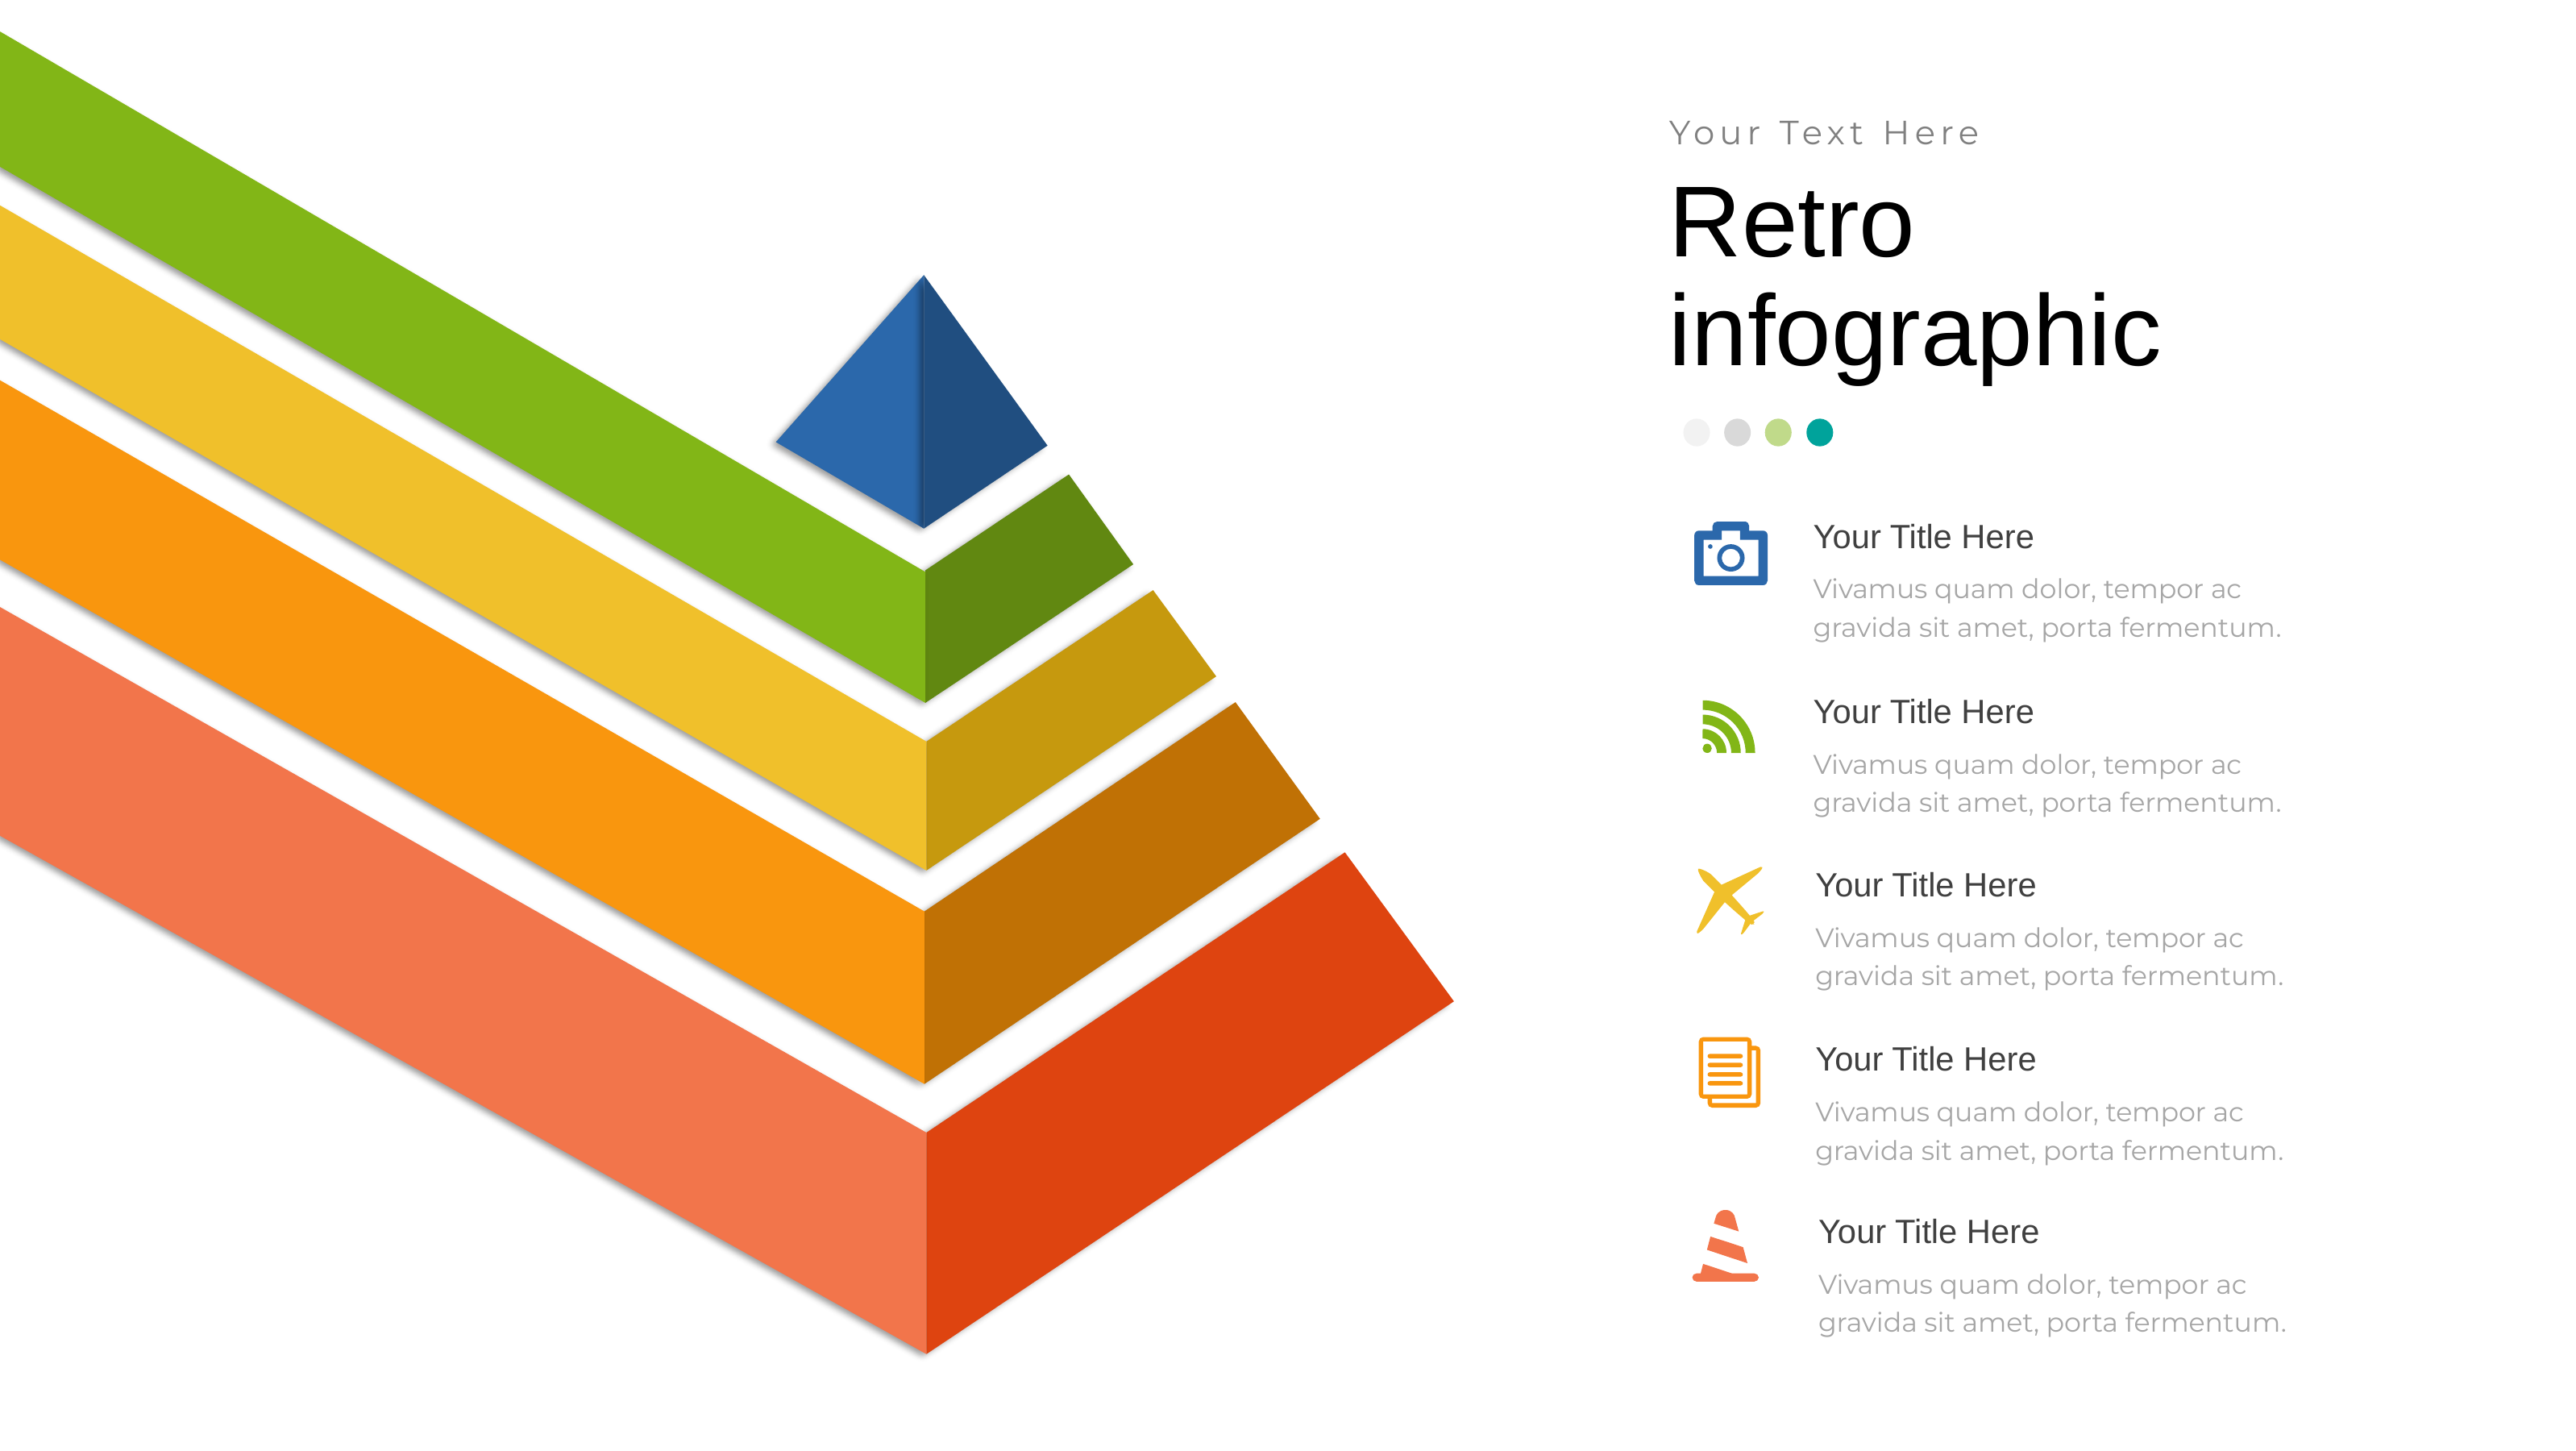

Your Text Here
Retro
infographic

Your Title Here

Vivamus quam dolor, tempor ac gravida sit amet, porta fermentum.
Your Title Here

Vivamus quam dolor, tempor ac gravida sit amet, porta fermentum.
Your Title Here

Vivamus quam dolor, tempor ac gravida sit amet, porta fermentum.
Your Title Here

Vivamus quam dolor, tempor ac gravida sit amet, porta fermentum.
Your Title Here

Vivamus quam dolor, tempor ac gravida sit amet, porta fermentum.